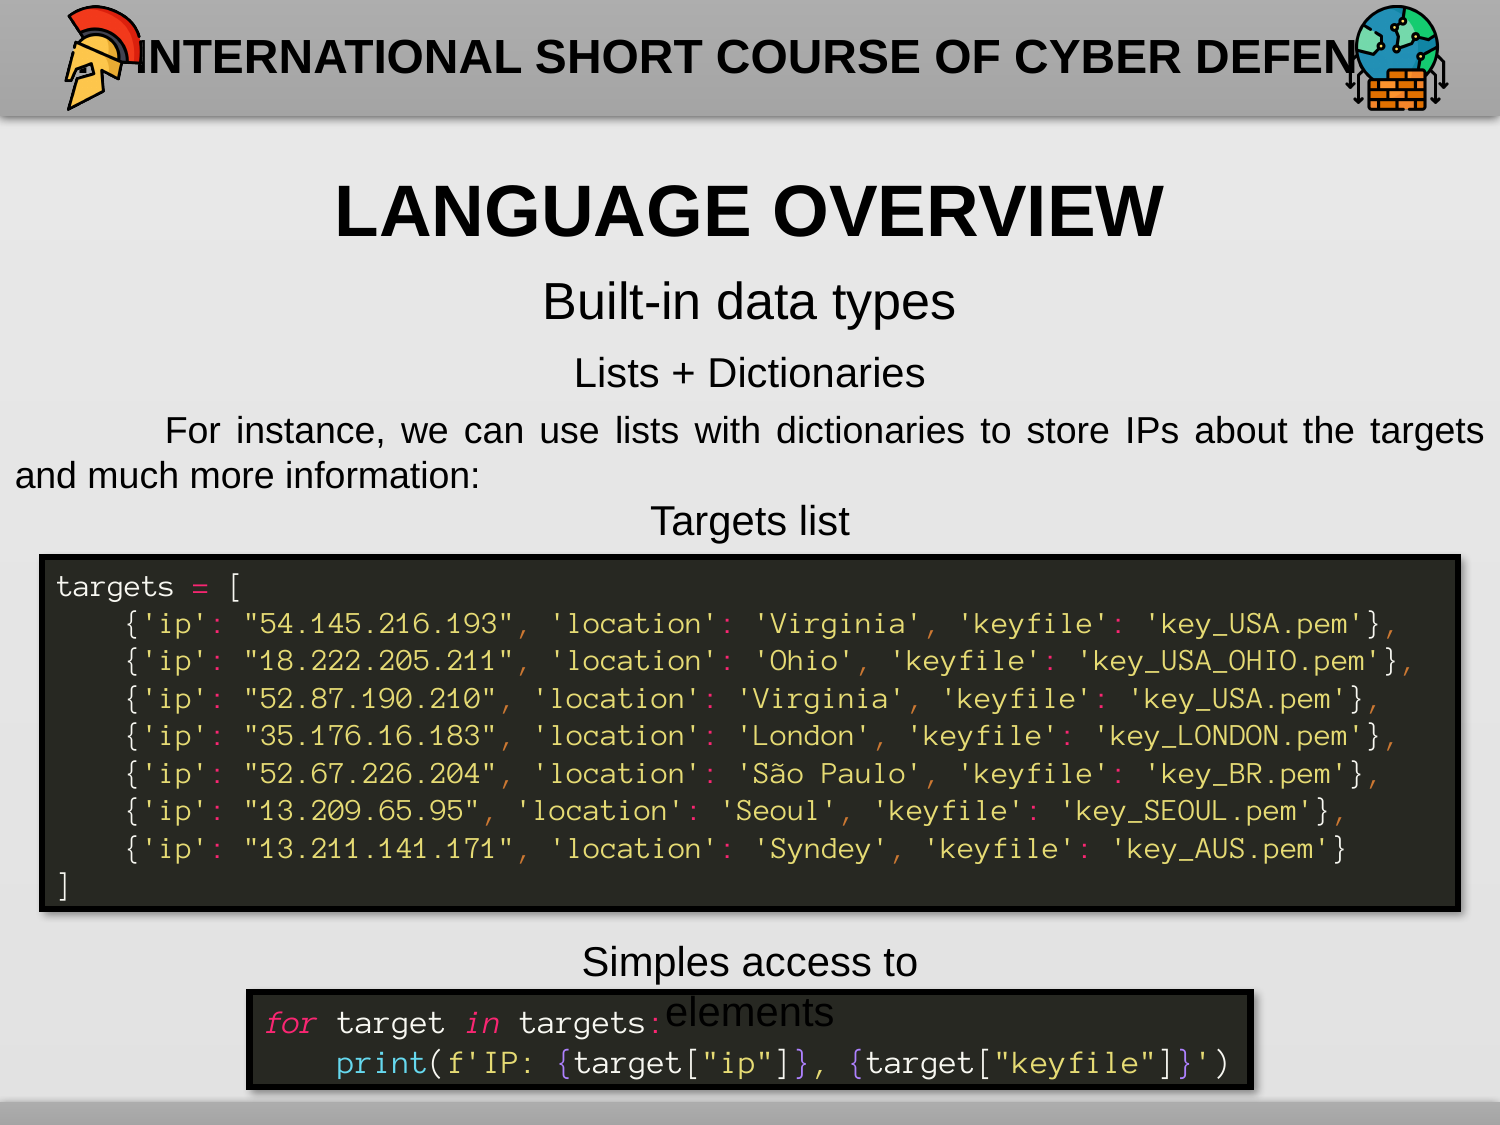

Language overview
Built-in data types
Lists + Dictionaries
	For instance, we can use lists with dictionaries to store IPs about the targets and much more information:
Targets list
targets = [
    {'ip': "54.145.216.193", 'location': 'Virginia', 'keyfile': 'key_USA.pem'},
    {'ip': "18.222.205.211", 'location': 'Ohio', 'keyfile': 'key_USA_OHIO.pem'},
    {'ip': "52.87.190.210", 'location': 'Virginia', 'keyfile': 'key_USA.pem'},
    {'ip': "35.176.16.183", 'location': 'London', 'keyfile': 'key_LONDON.pem'},
    {'ip': "52.67.226.204", 'location': 'São Paulo', 'keyfile': 'key_BR.pem'},
    {'ip': "13.209.65.95", 'location': 'Seoul', 'keyfile': 'key_SEOUL.pem'},
    {'ip': "13.211.141.171", 'location': 'Syndey', 'keyfile': 'key_AUS.pem'}
]
Simples access to elements
for target in targets:
    print(f'IP: {target["ip"]}, {target["keyfile"]}')